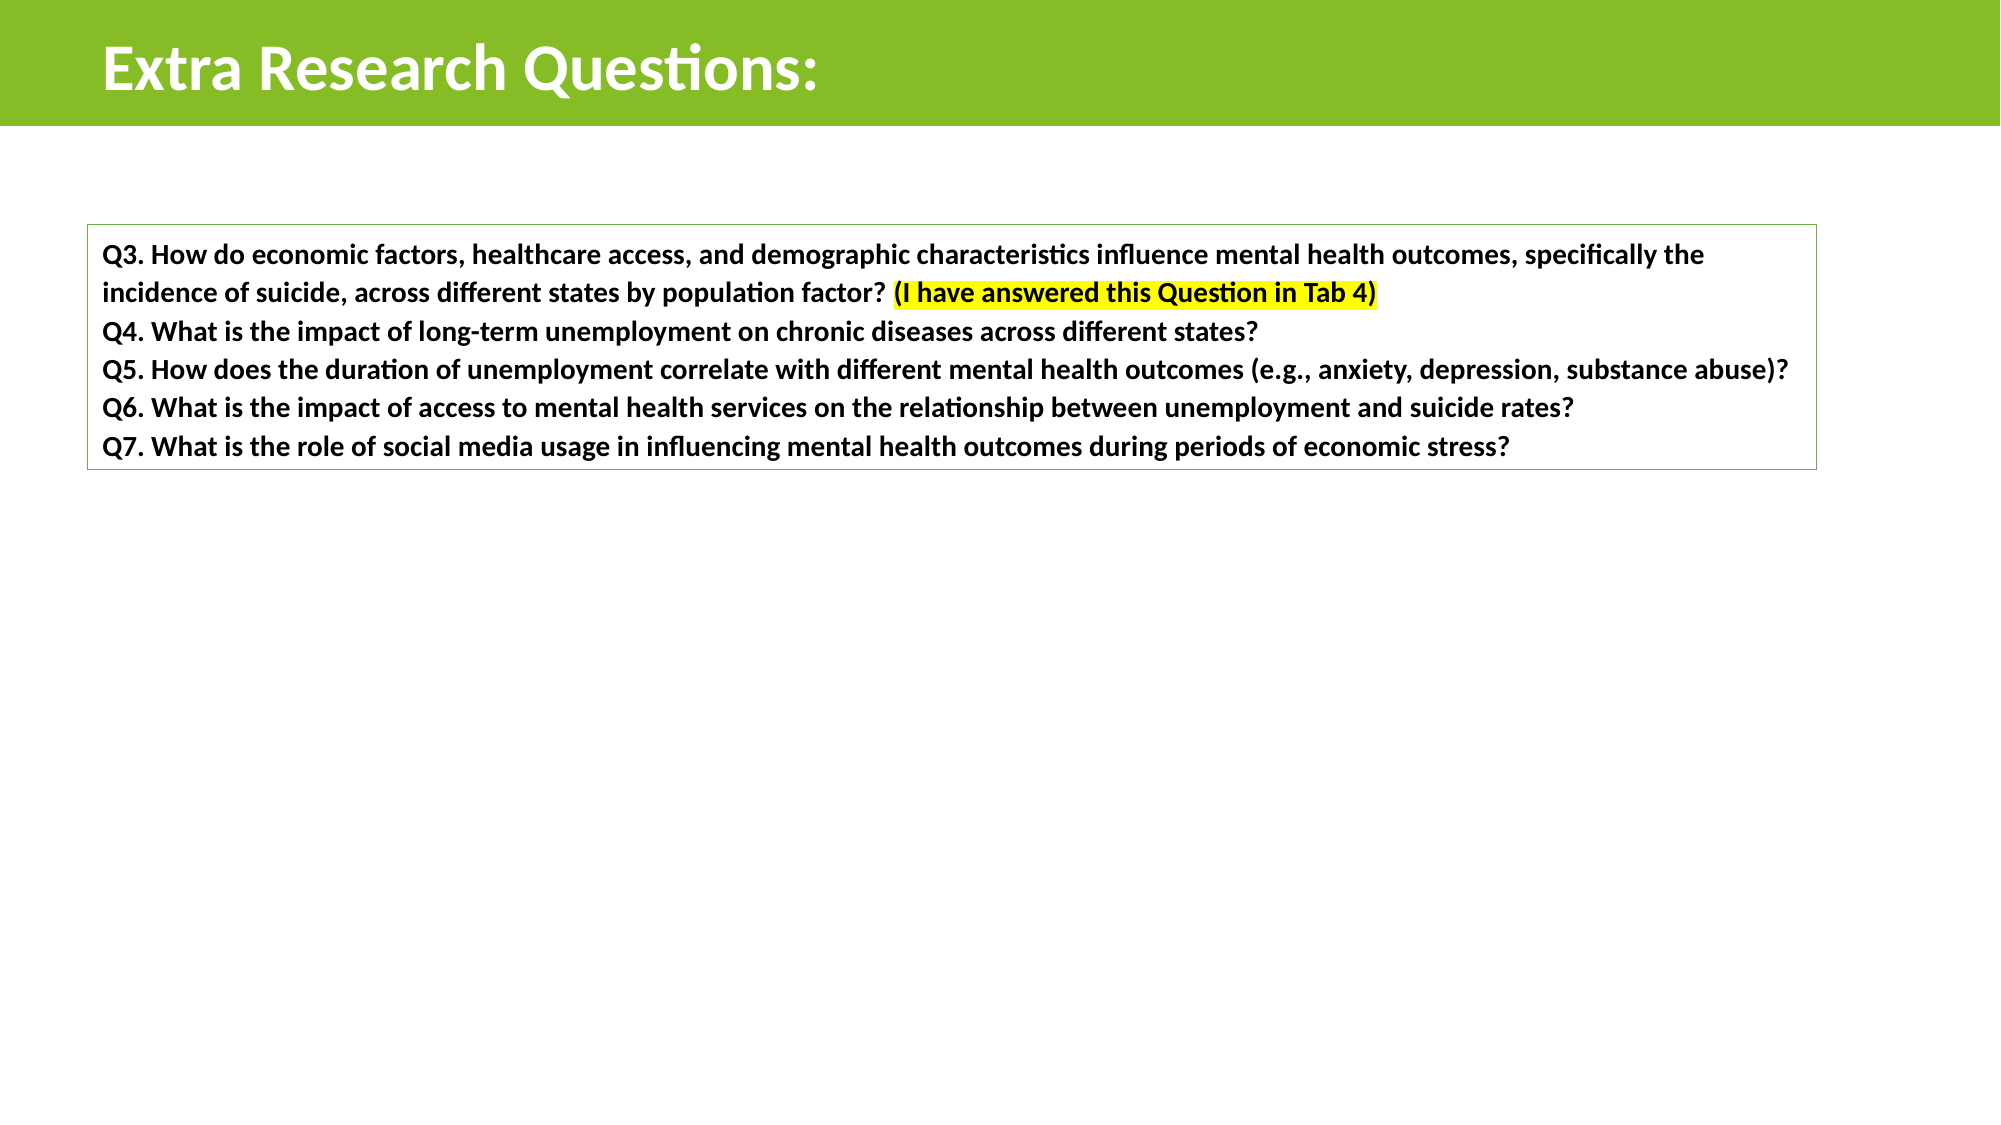

Extra Research Questions:
Q3. How do economic factors, healthcare access, and demographic characteristics influence mental health outcomes, specifically the 	incidence of suicide, across different states by population factor? (I have answered this Question in Tab 4)
Q4. What is the impact of long-term unemployment on chronic diseases across different states?
Q5. How does the duration of unemployment correlate with different mental health outcomes (e.g., anxiety, depression, substance abuse)?
Q6. What is the impact of access to mental health services on the relationship between unemployment and suicide rates?
Q7. What is the role of social media usage in influencing mental health outcomes during periods of economic stress?